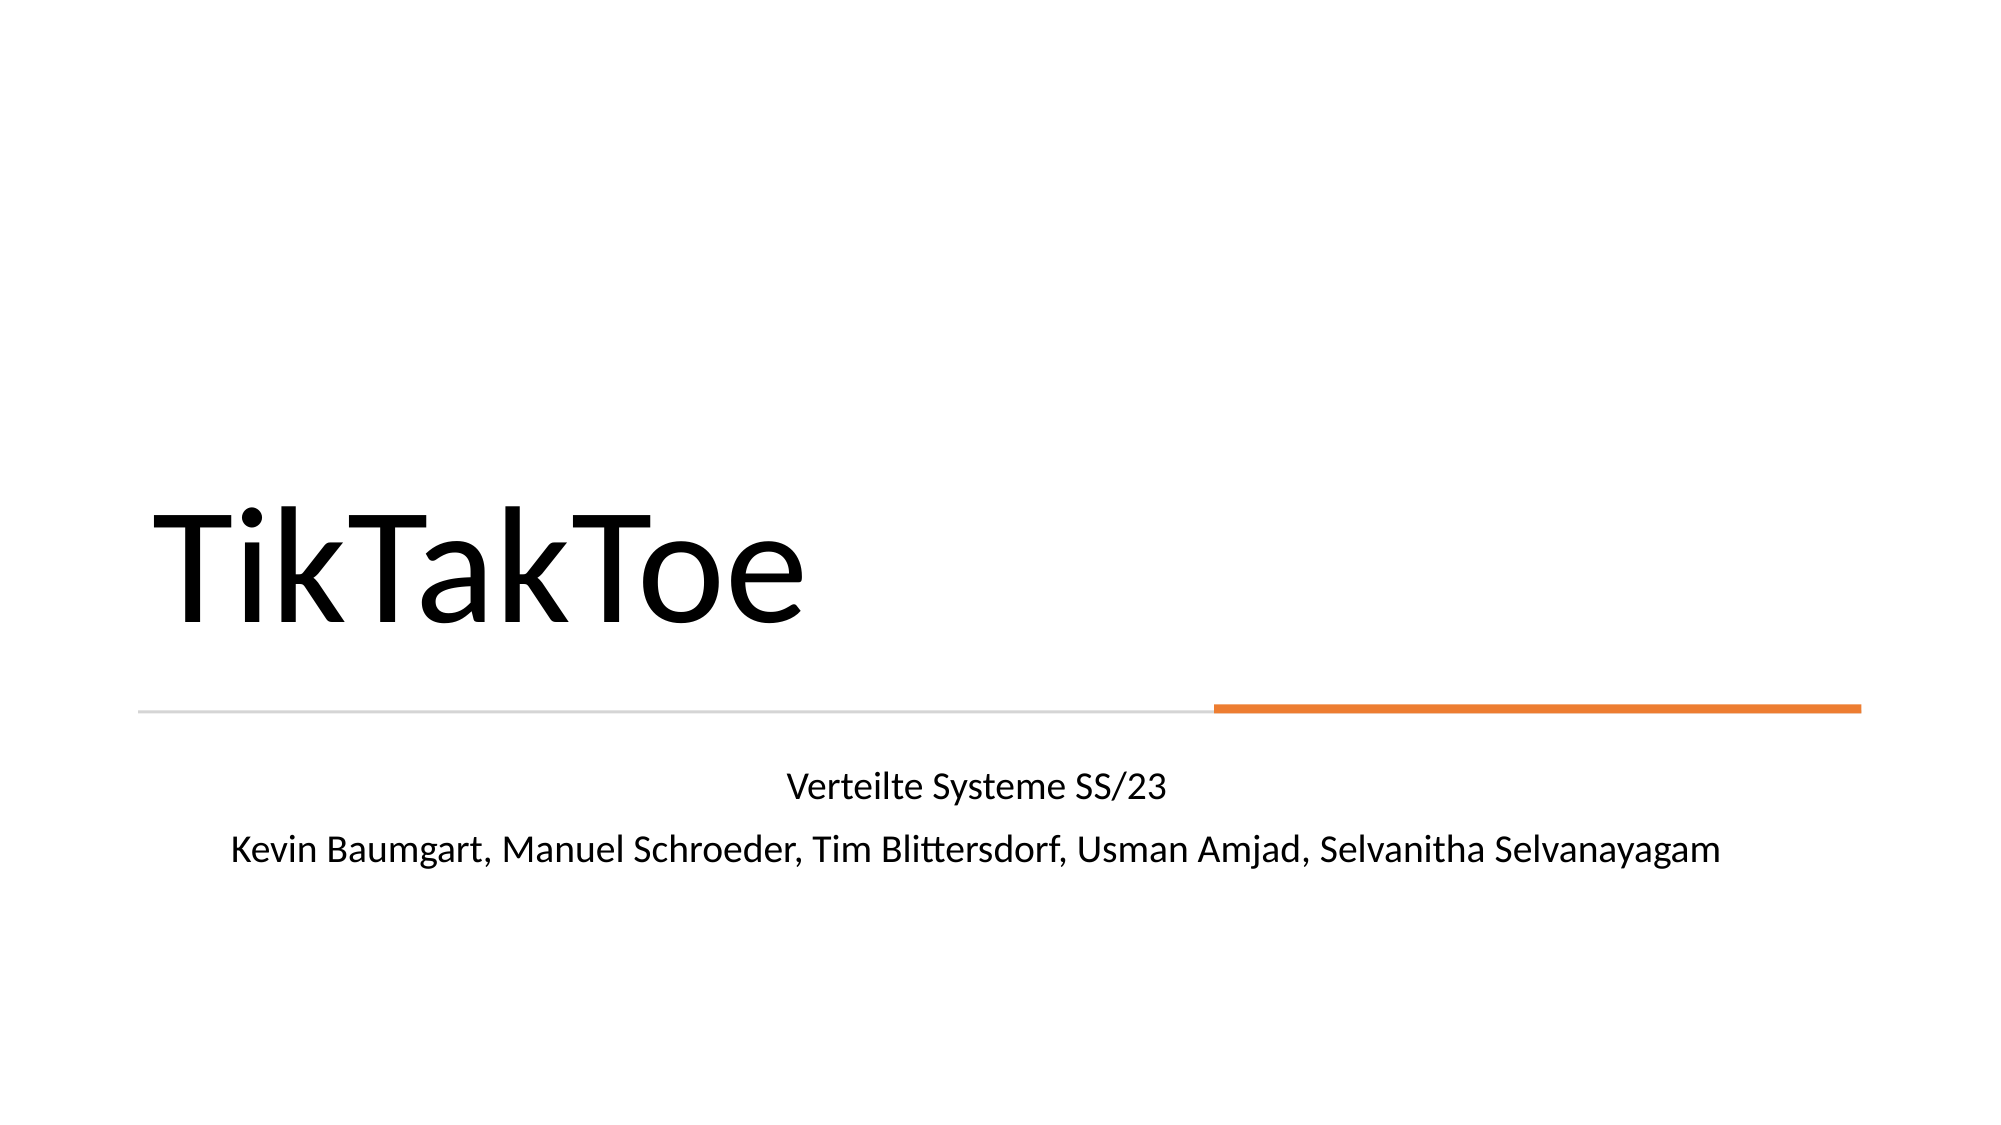

# TikTakToe

Verteilte Systeme SS/23
Kevin Baumgart, Manuel Schroeder, Tim Blittersdorf, Usman Amjad, Selvanitha Selvanayagam